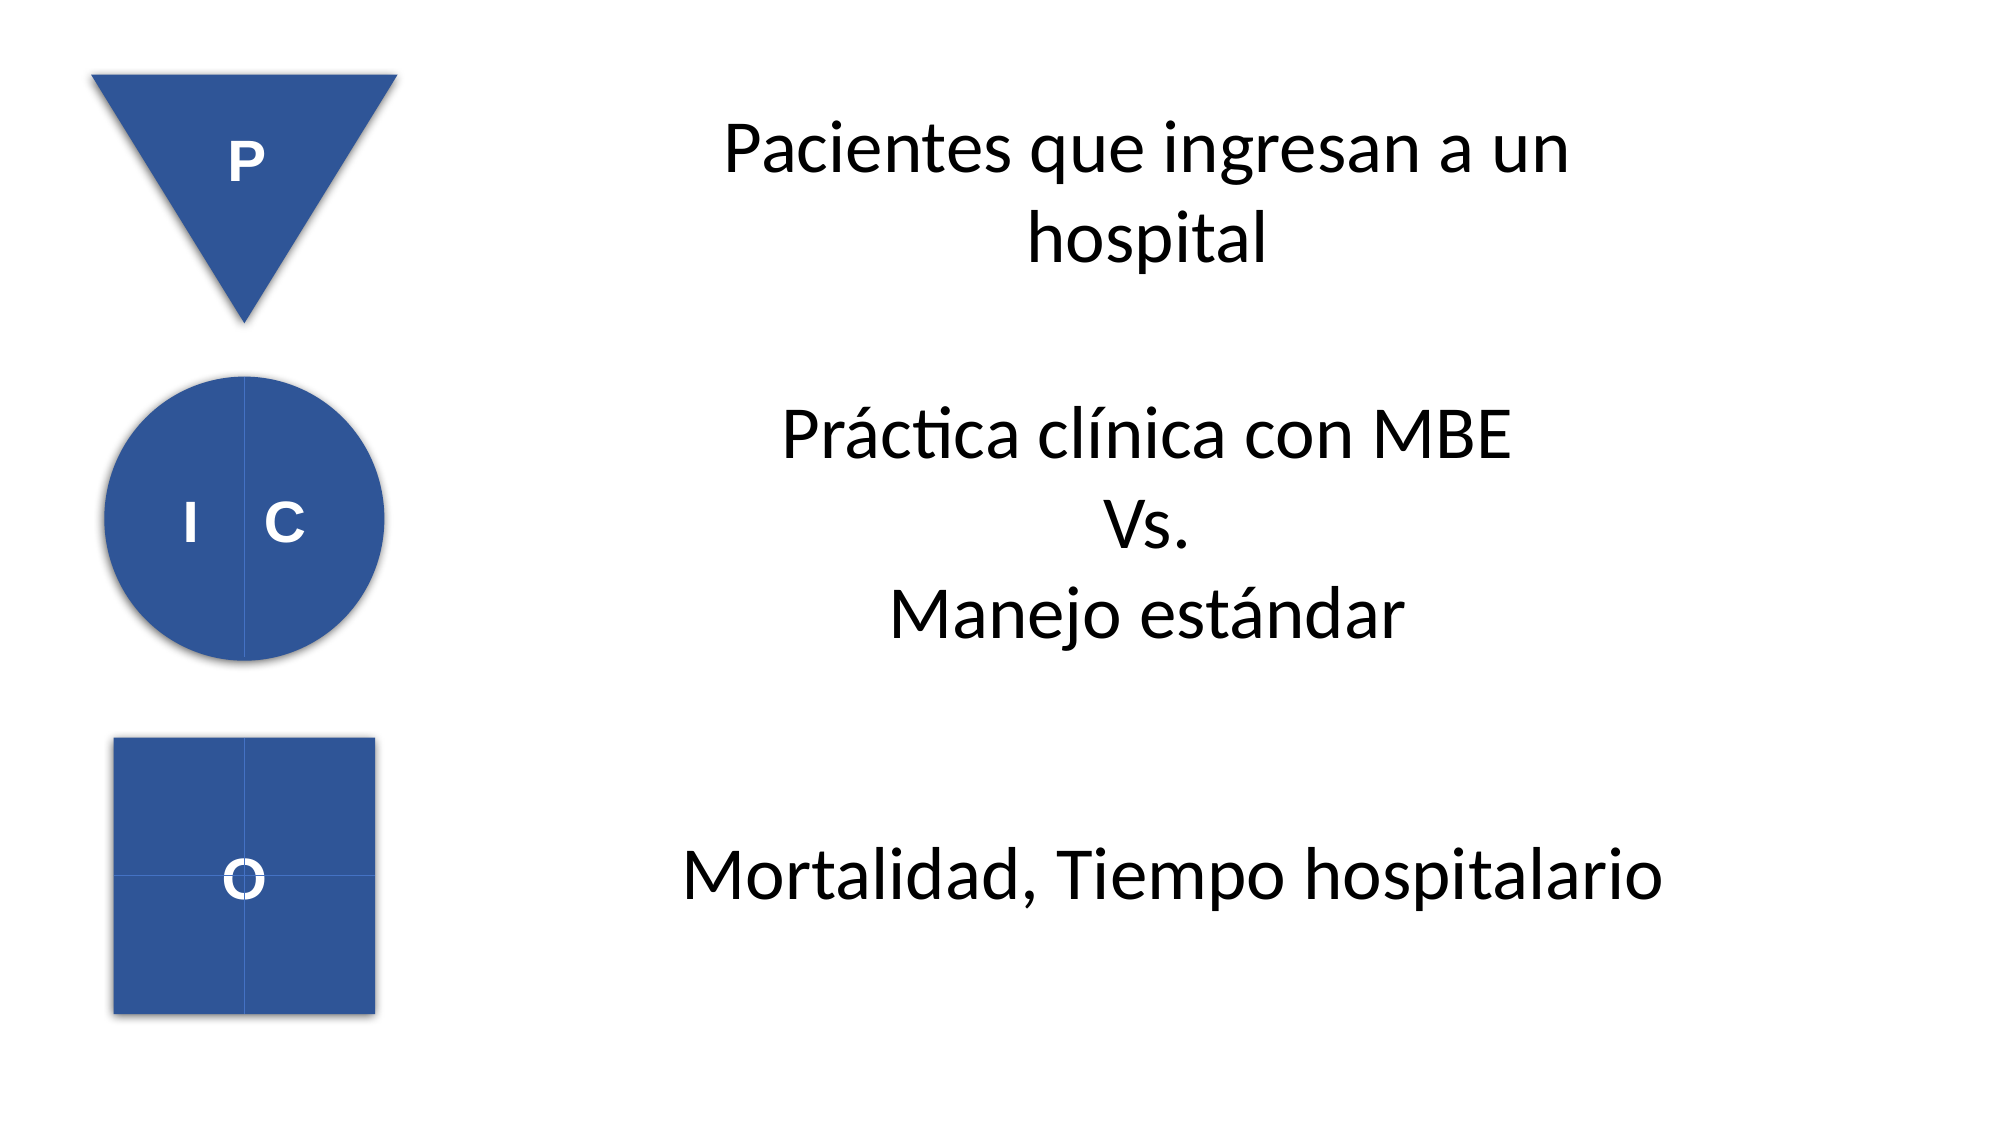

P
I    C
O
Pacientes que ingresan a un hospital
Práctica clínica con MBE
Vs.
Manejo estándar
Mortalidad, Tiempo hospitalario